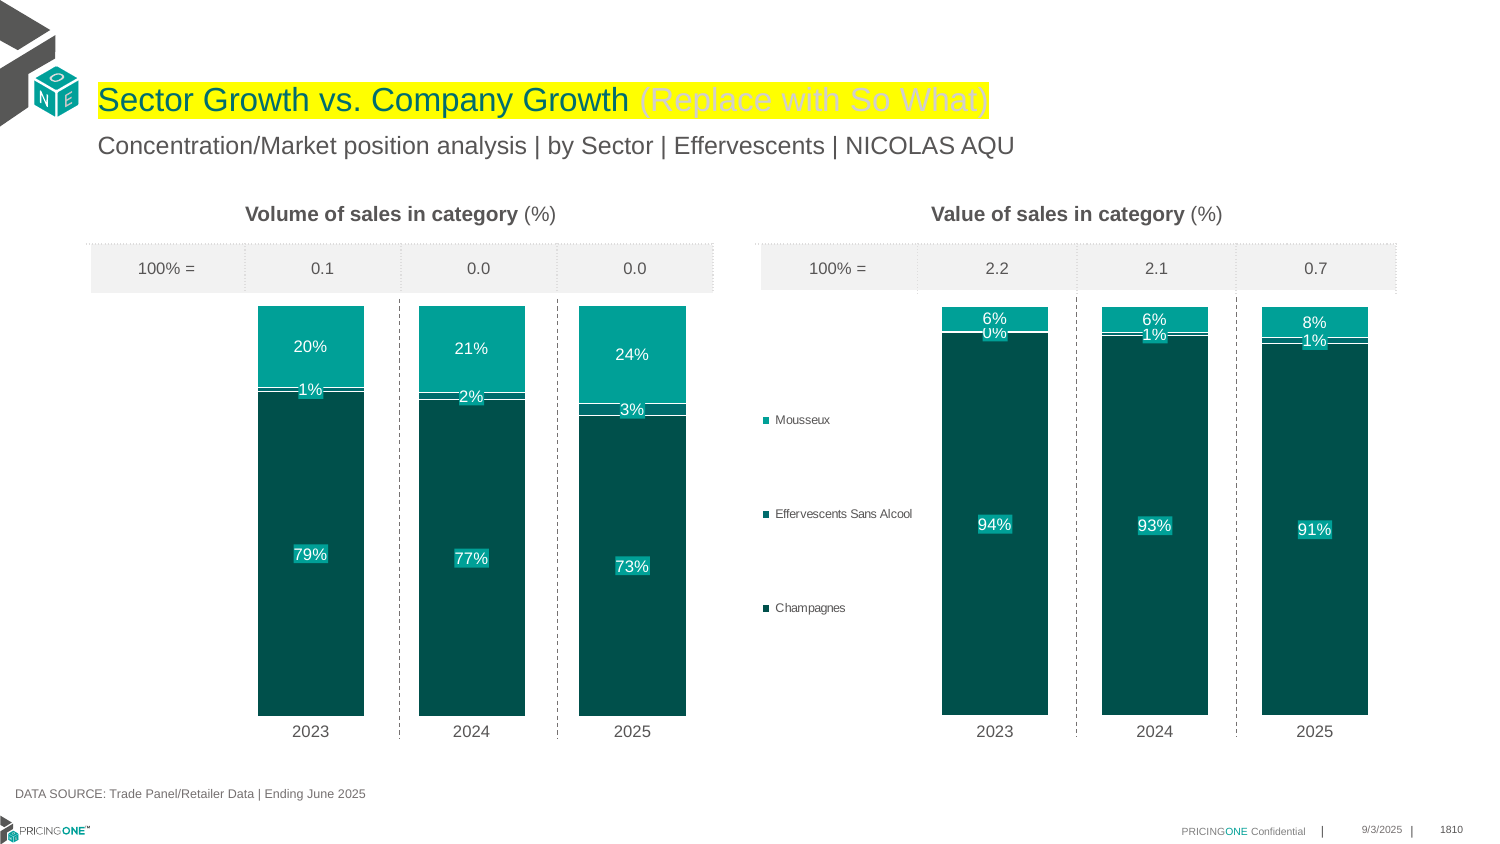

# Sector Growth vs. Company Growth (Replace with So What)
Concentration/Market position analysis | by Sector | Effervescents | NICOLAS AQU
| Volume of sales in category (%) |  |  |  |
| --- | --- | --- | --- |
| 100% = | 0.1 | 0.0 | 0.0 |
| Value of sales in category (%) |  |  |  |
| --- | --- | --- | --- |
| 100% = | 2.2 | 2.1 | 0.7 |

### Chart

| Category | Champagnes | Effervescents Sans Alcool | Mousseux |
|---|---|---|---|
| 2023 | 0.791462296127926 | 0.008434023208517766 | 0.20010368066355624 |
| 2024 | 0.7698532700129906 | 0.019102583214430223 | 0.21104414677257916 |
| 2025 | 0.7327872890750092 | 0.029437122798374182 | 0.2377755881266166 |

### Chart

| Category | Champagnes | Effervescents Sans Alcool | Mousseux |
|---|---|---|---|
| 2023 | 0.9354200207630441 | 0.003144528471088606 | 0.06143545076586728 |
| 2024 | 0.9277537741044476 | 0.008650825667759068 | 0.06359540022779335 |
| 2025 | 0.9086049642756261 | 0.01473280921334685 | 0.07666222651102703 |
DATA SOURCE: Trade Panel/Retailer Data | Ending June 2025

9/3/2025
1810